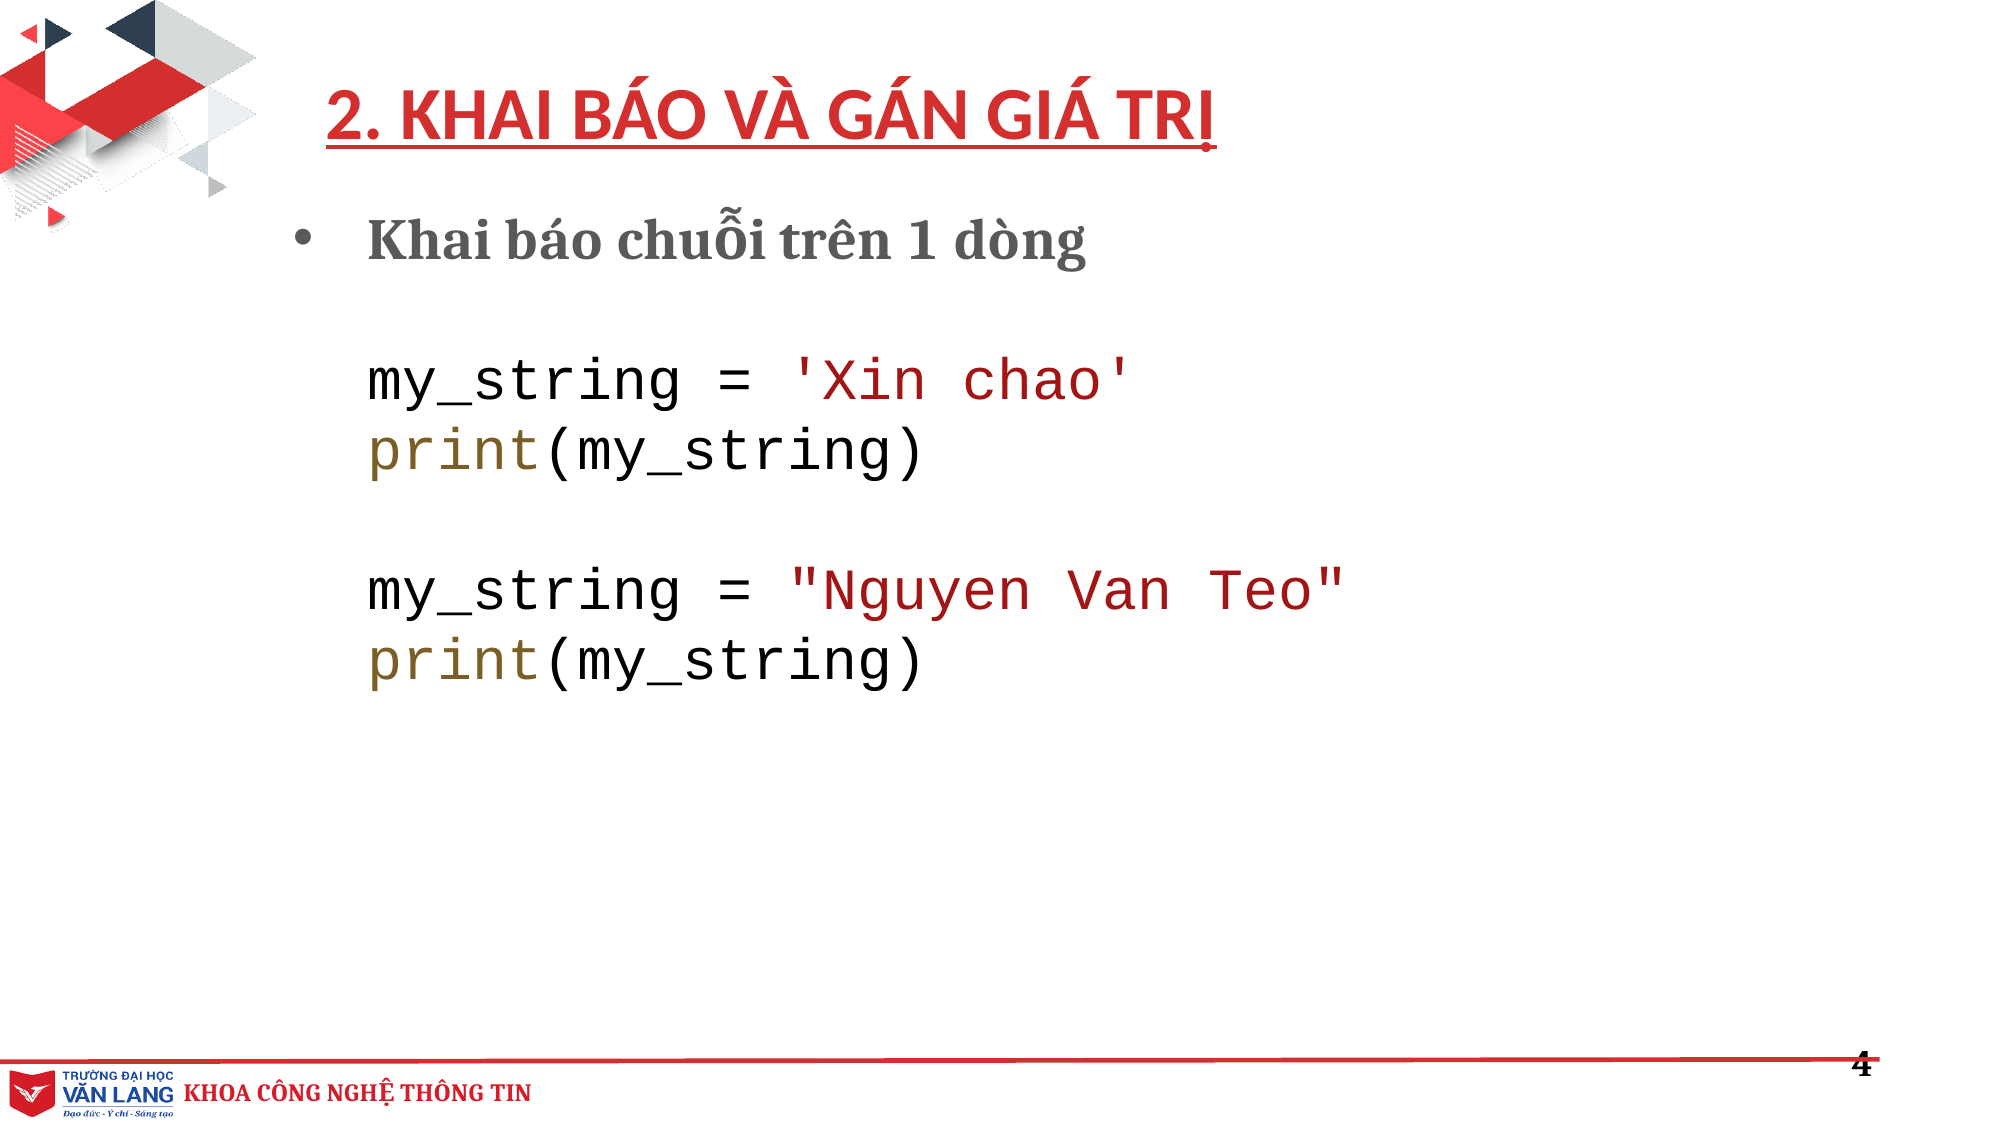

2. KHAI BÁO VÀ GÁN GIÁ TRỊ

Khai báo chuỗi trên 1 dòng

my_string = 'Xin chao'
print(my_string)
my_string = "Nguyen Van Teo"
print(my_string)